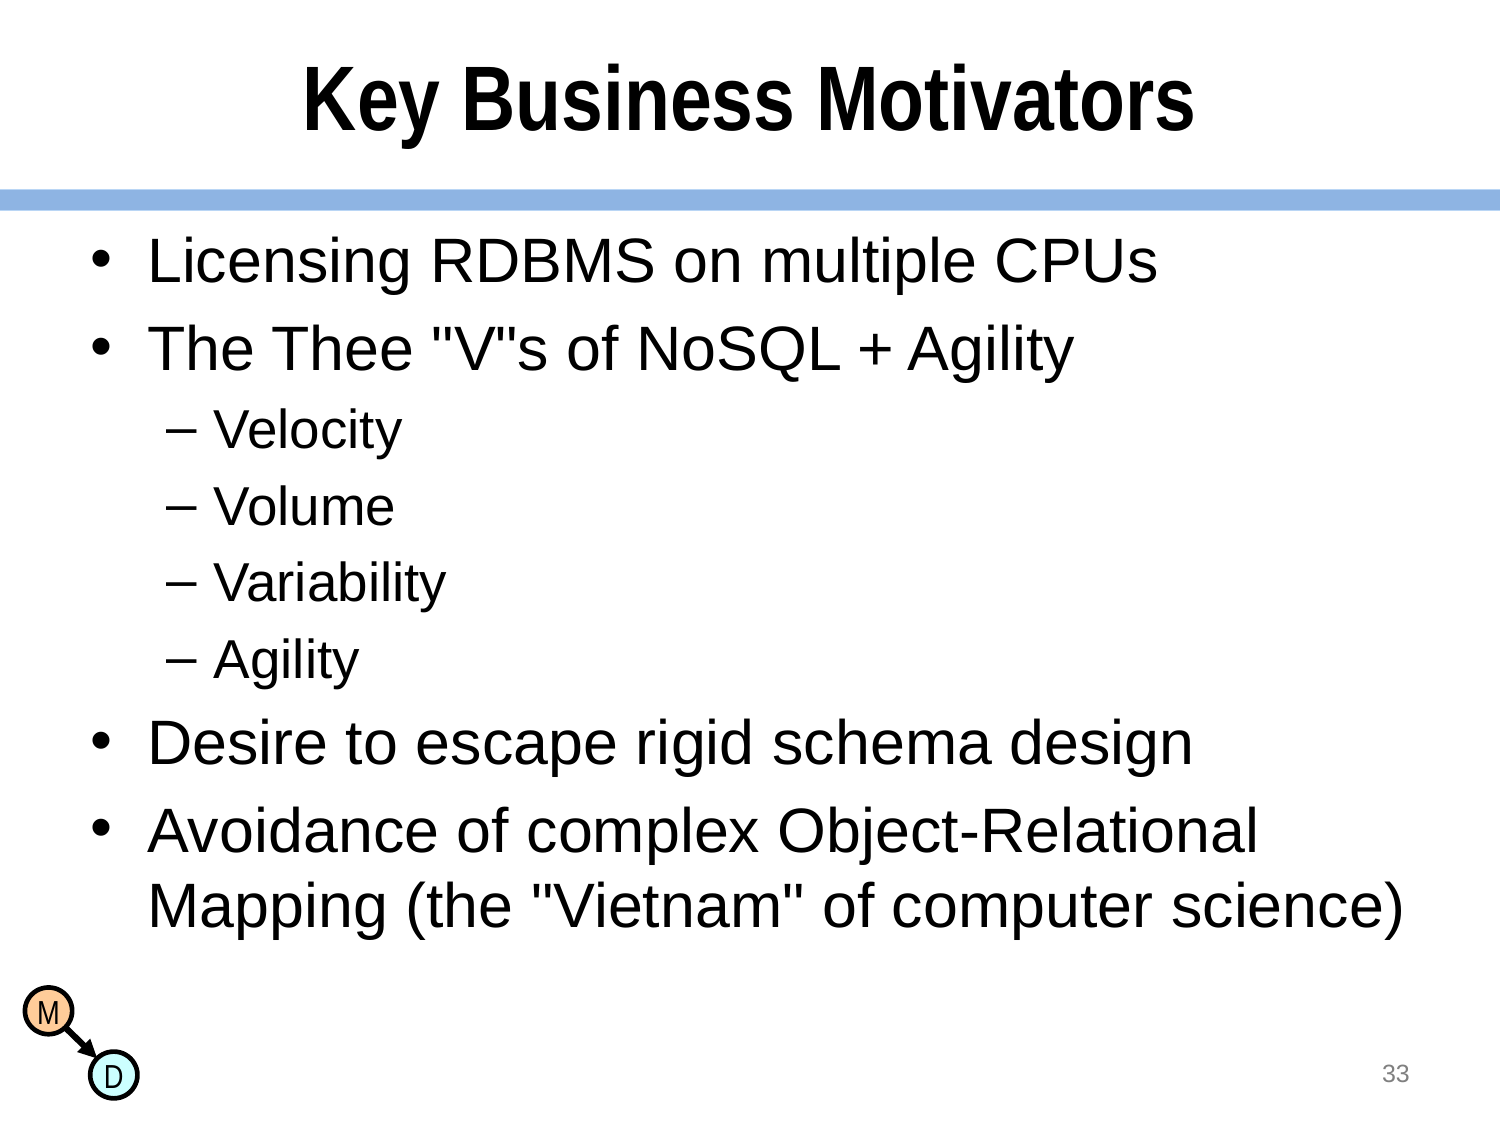

# Key Business Motivators
Licensing RDBMS on multiple CPUs
The Thee "V"s of NoSQL + Agility
Velocity
Volume
Variability
Agility
Desire to escape rigid schema design
Avoidance of complex Object-Relational Mapping (the "Vietnam" of computer science)
33